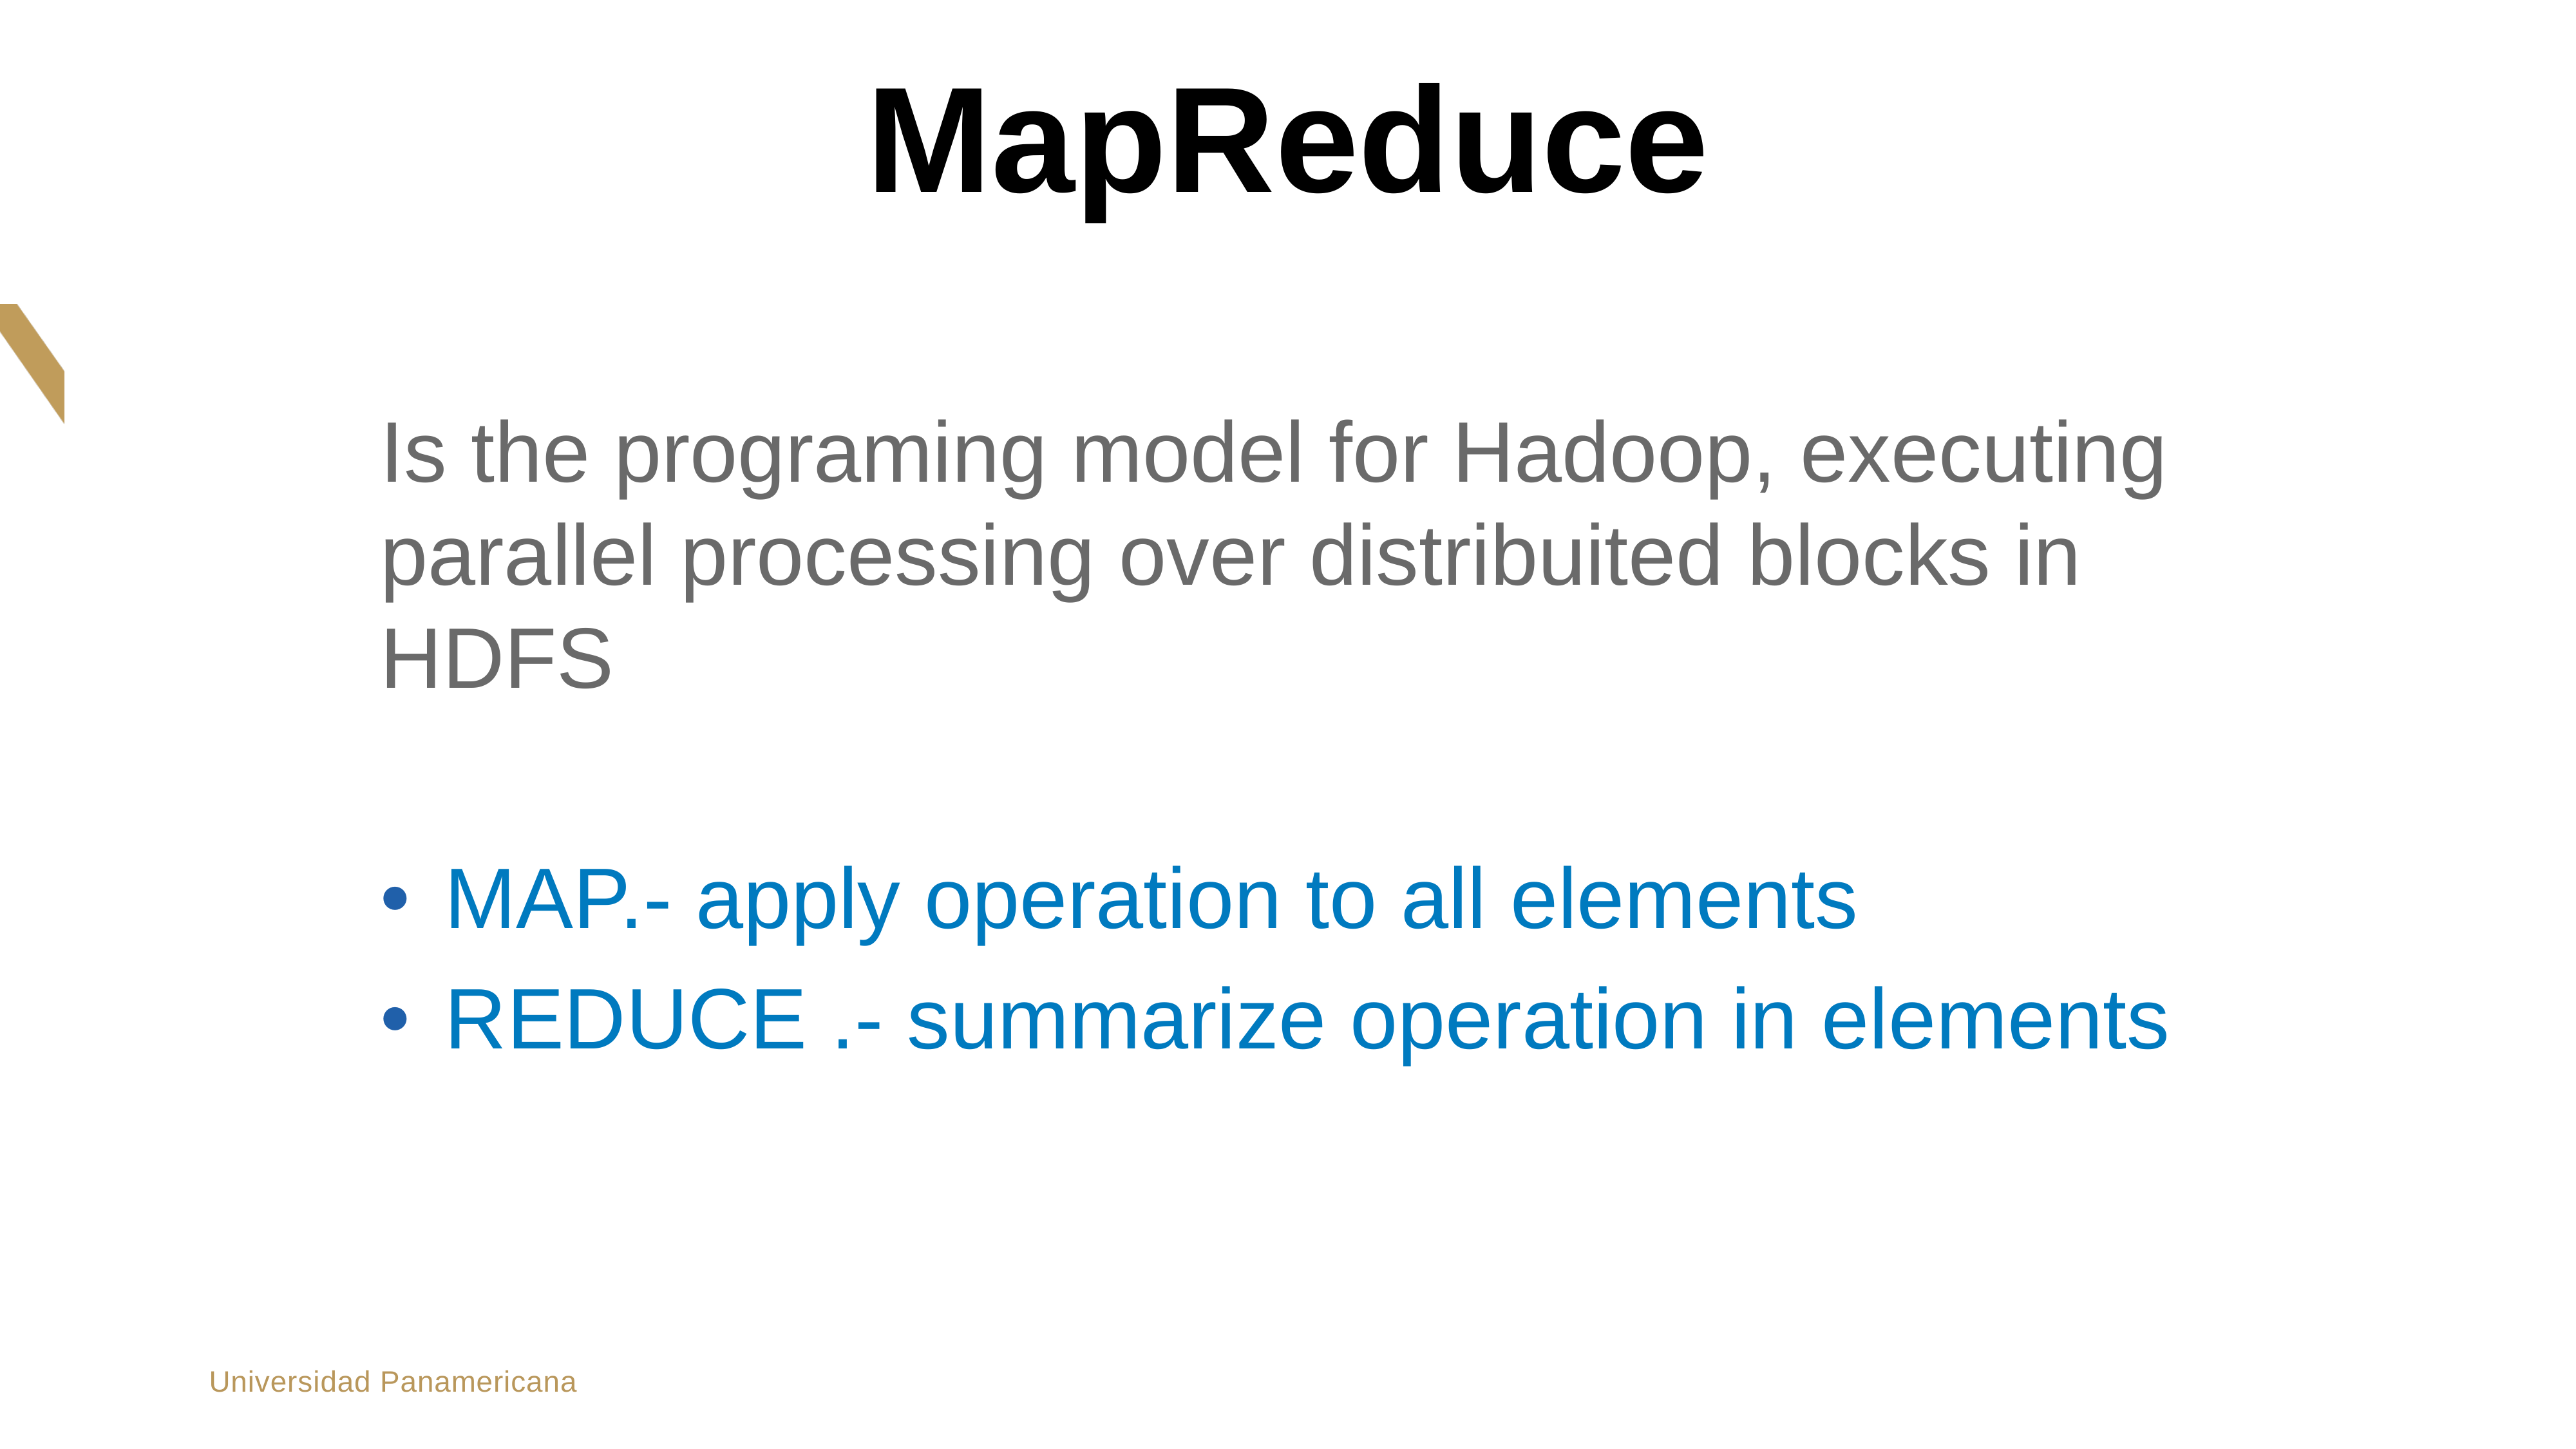

MapReduce

Is the programing model for Hadoop, executing parallel processing over distribuited blocks in HDFS

MAP.- apply operation to all elements
REDUCE .- summarize operation in elements